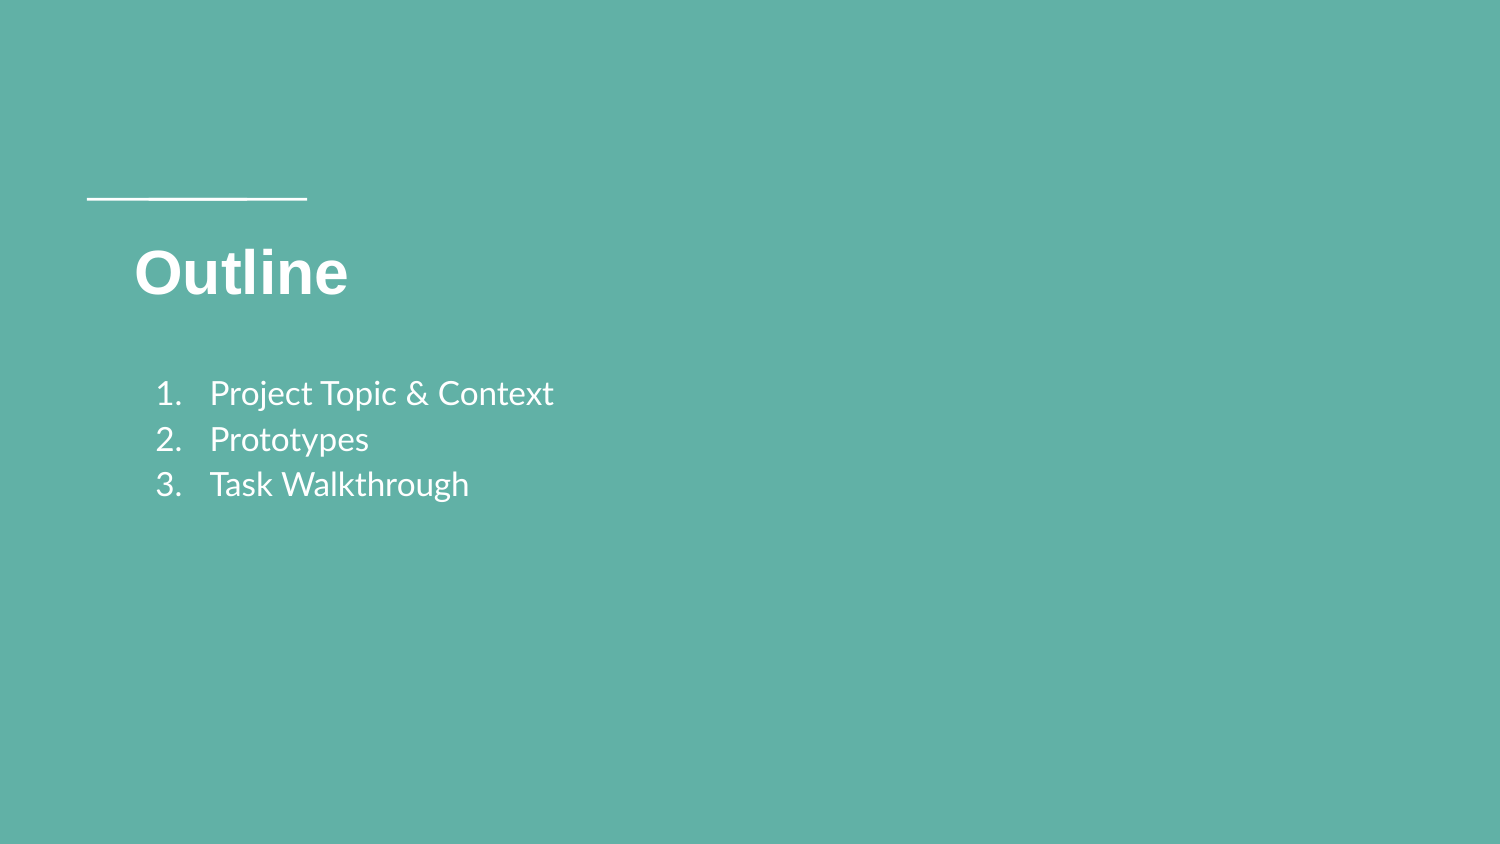

# Outline
Project Topic & Context
Prototypes
Task Walkthrough